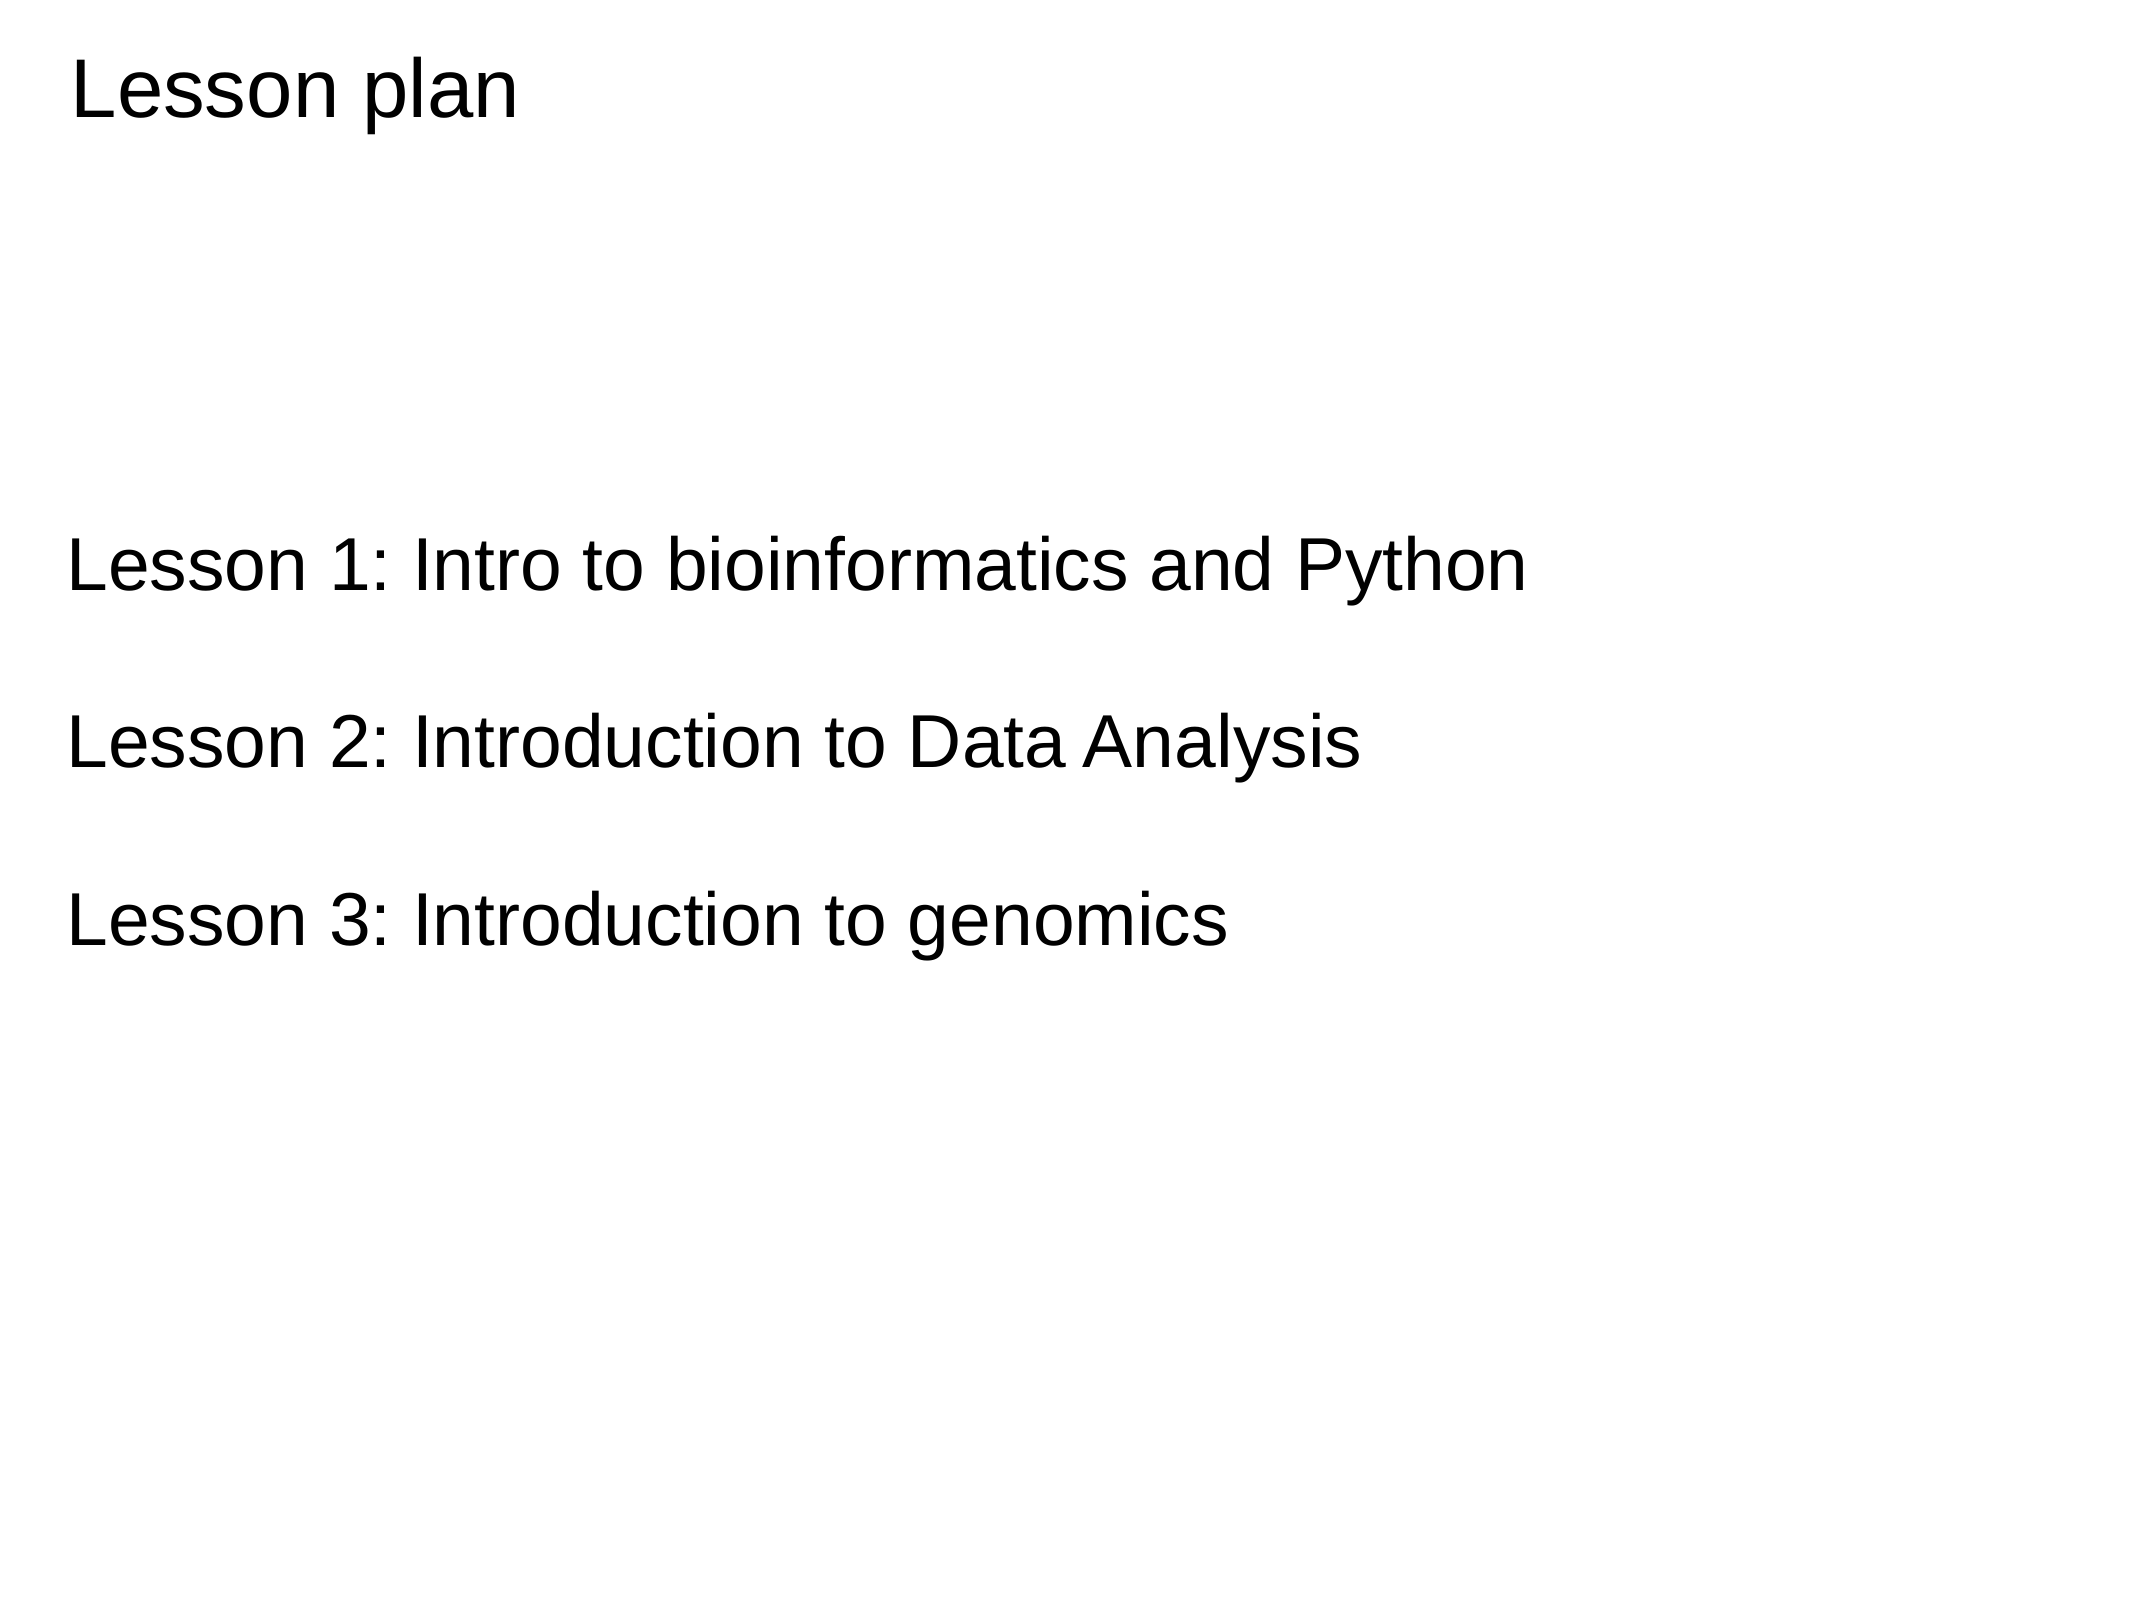

Lesson plan

Lesson 1: Intro to bioinformatics and Python
Lesson 2: Introduction to Data Analysis
Lesson 3: Introduction to genomics